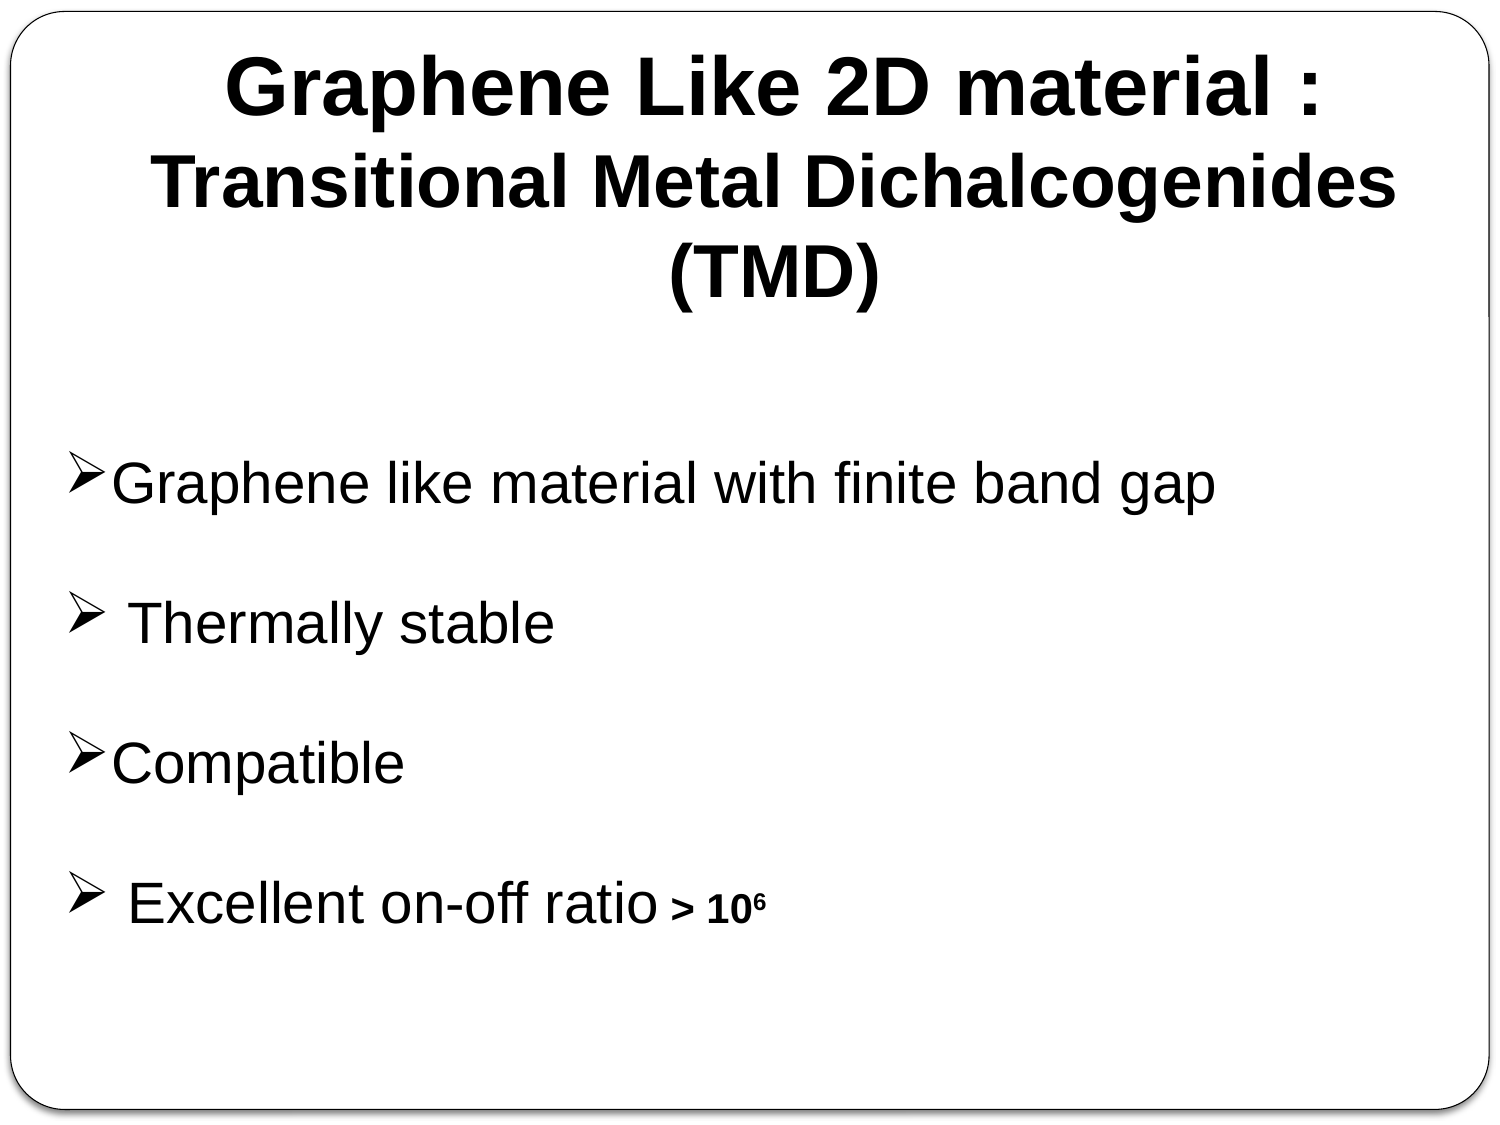

Graphene Like 2D material :
Transitional Metal Dichalcogenides
(TMD)

Graphene like material with finite band gap

 Thermally stable

Compatible

 Excellent on-off ratio > 106